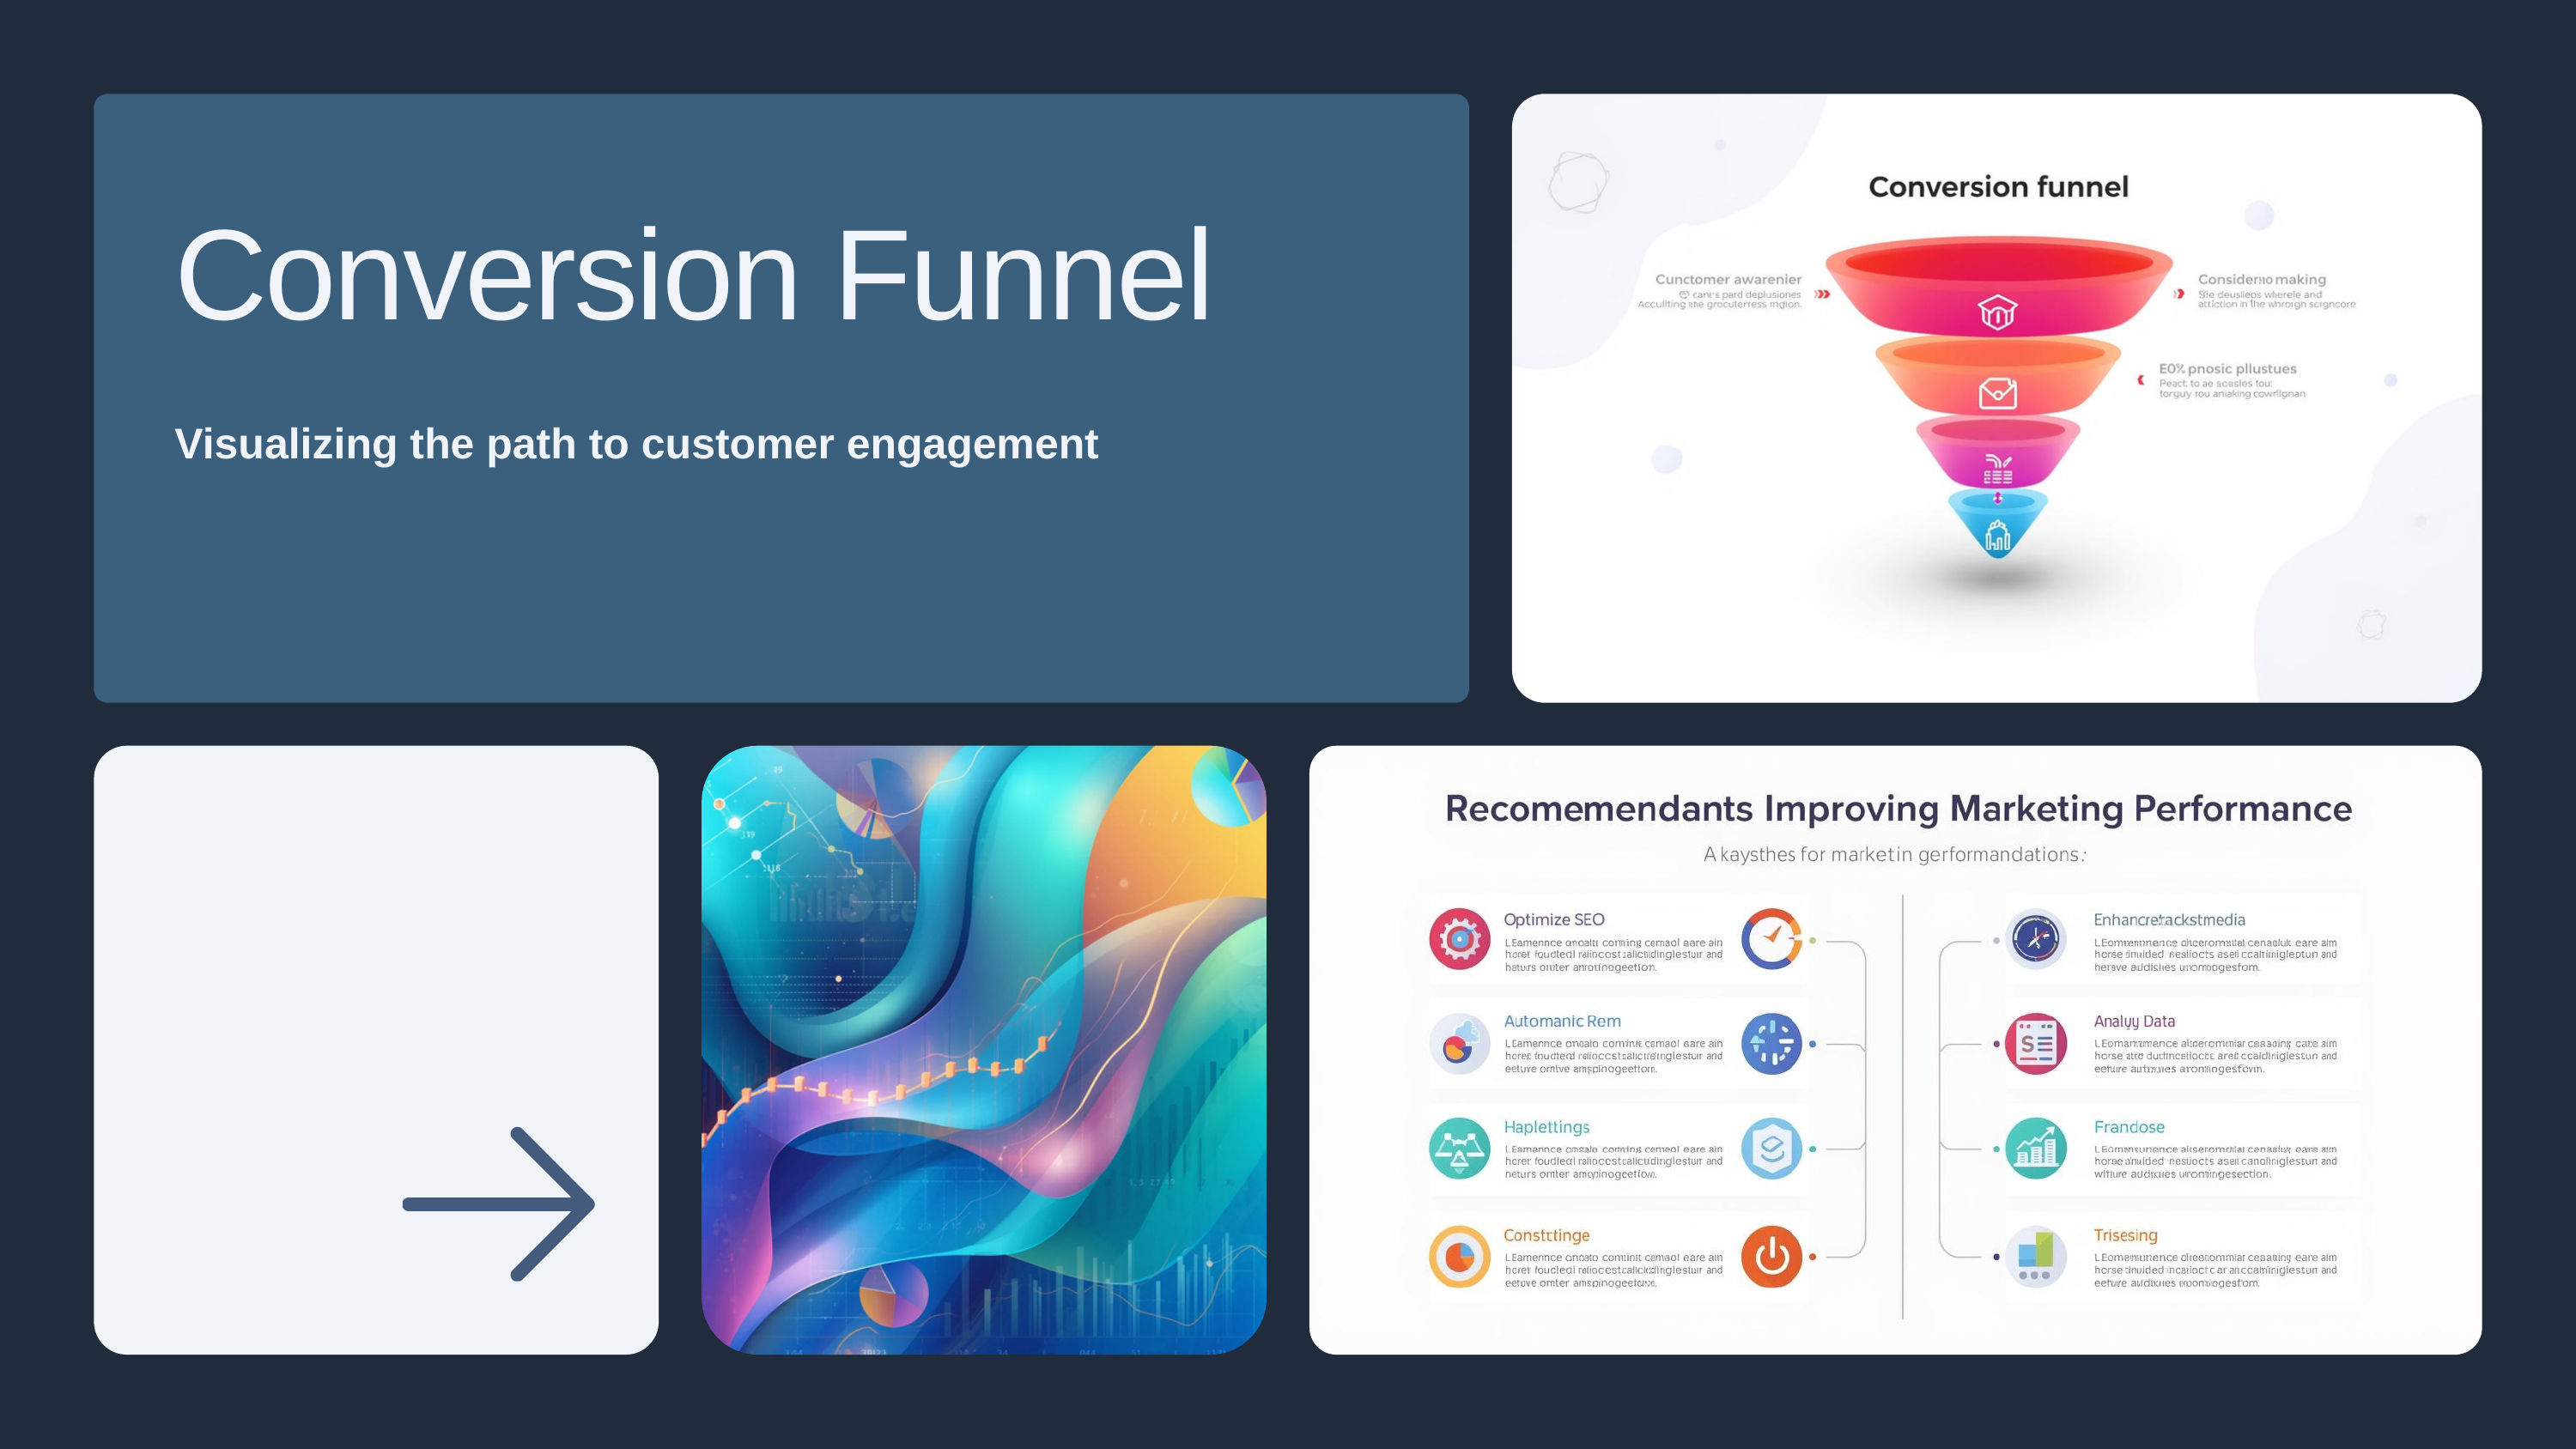

Conversion Funnel
Visualizing the path to customer engagement